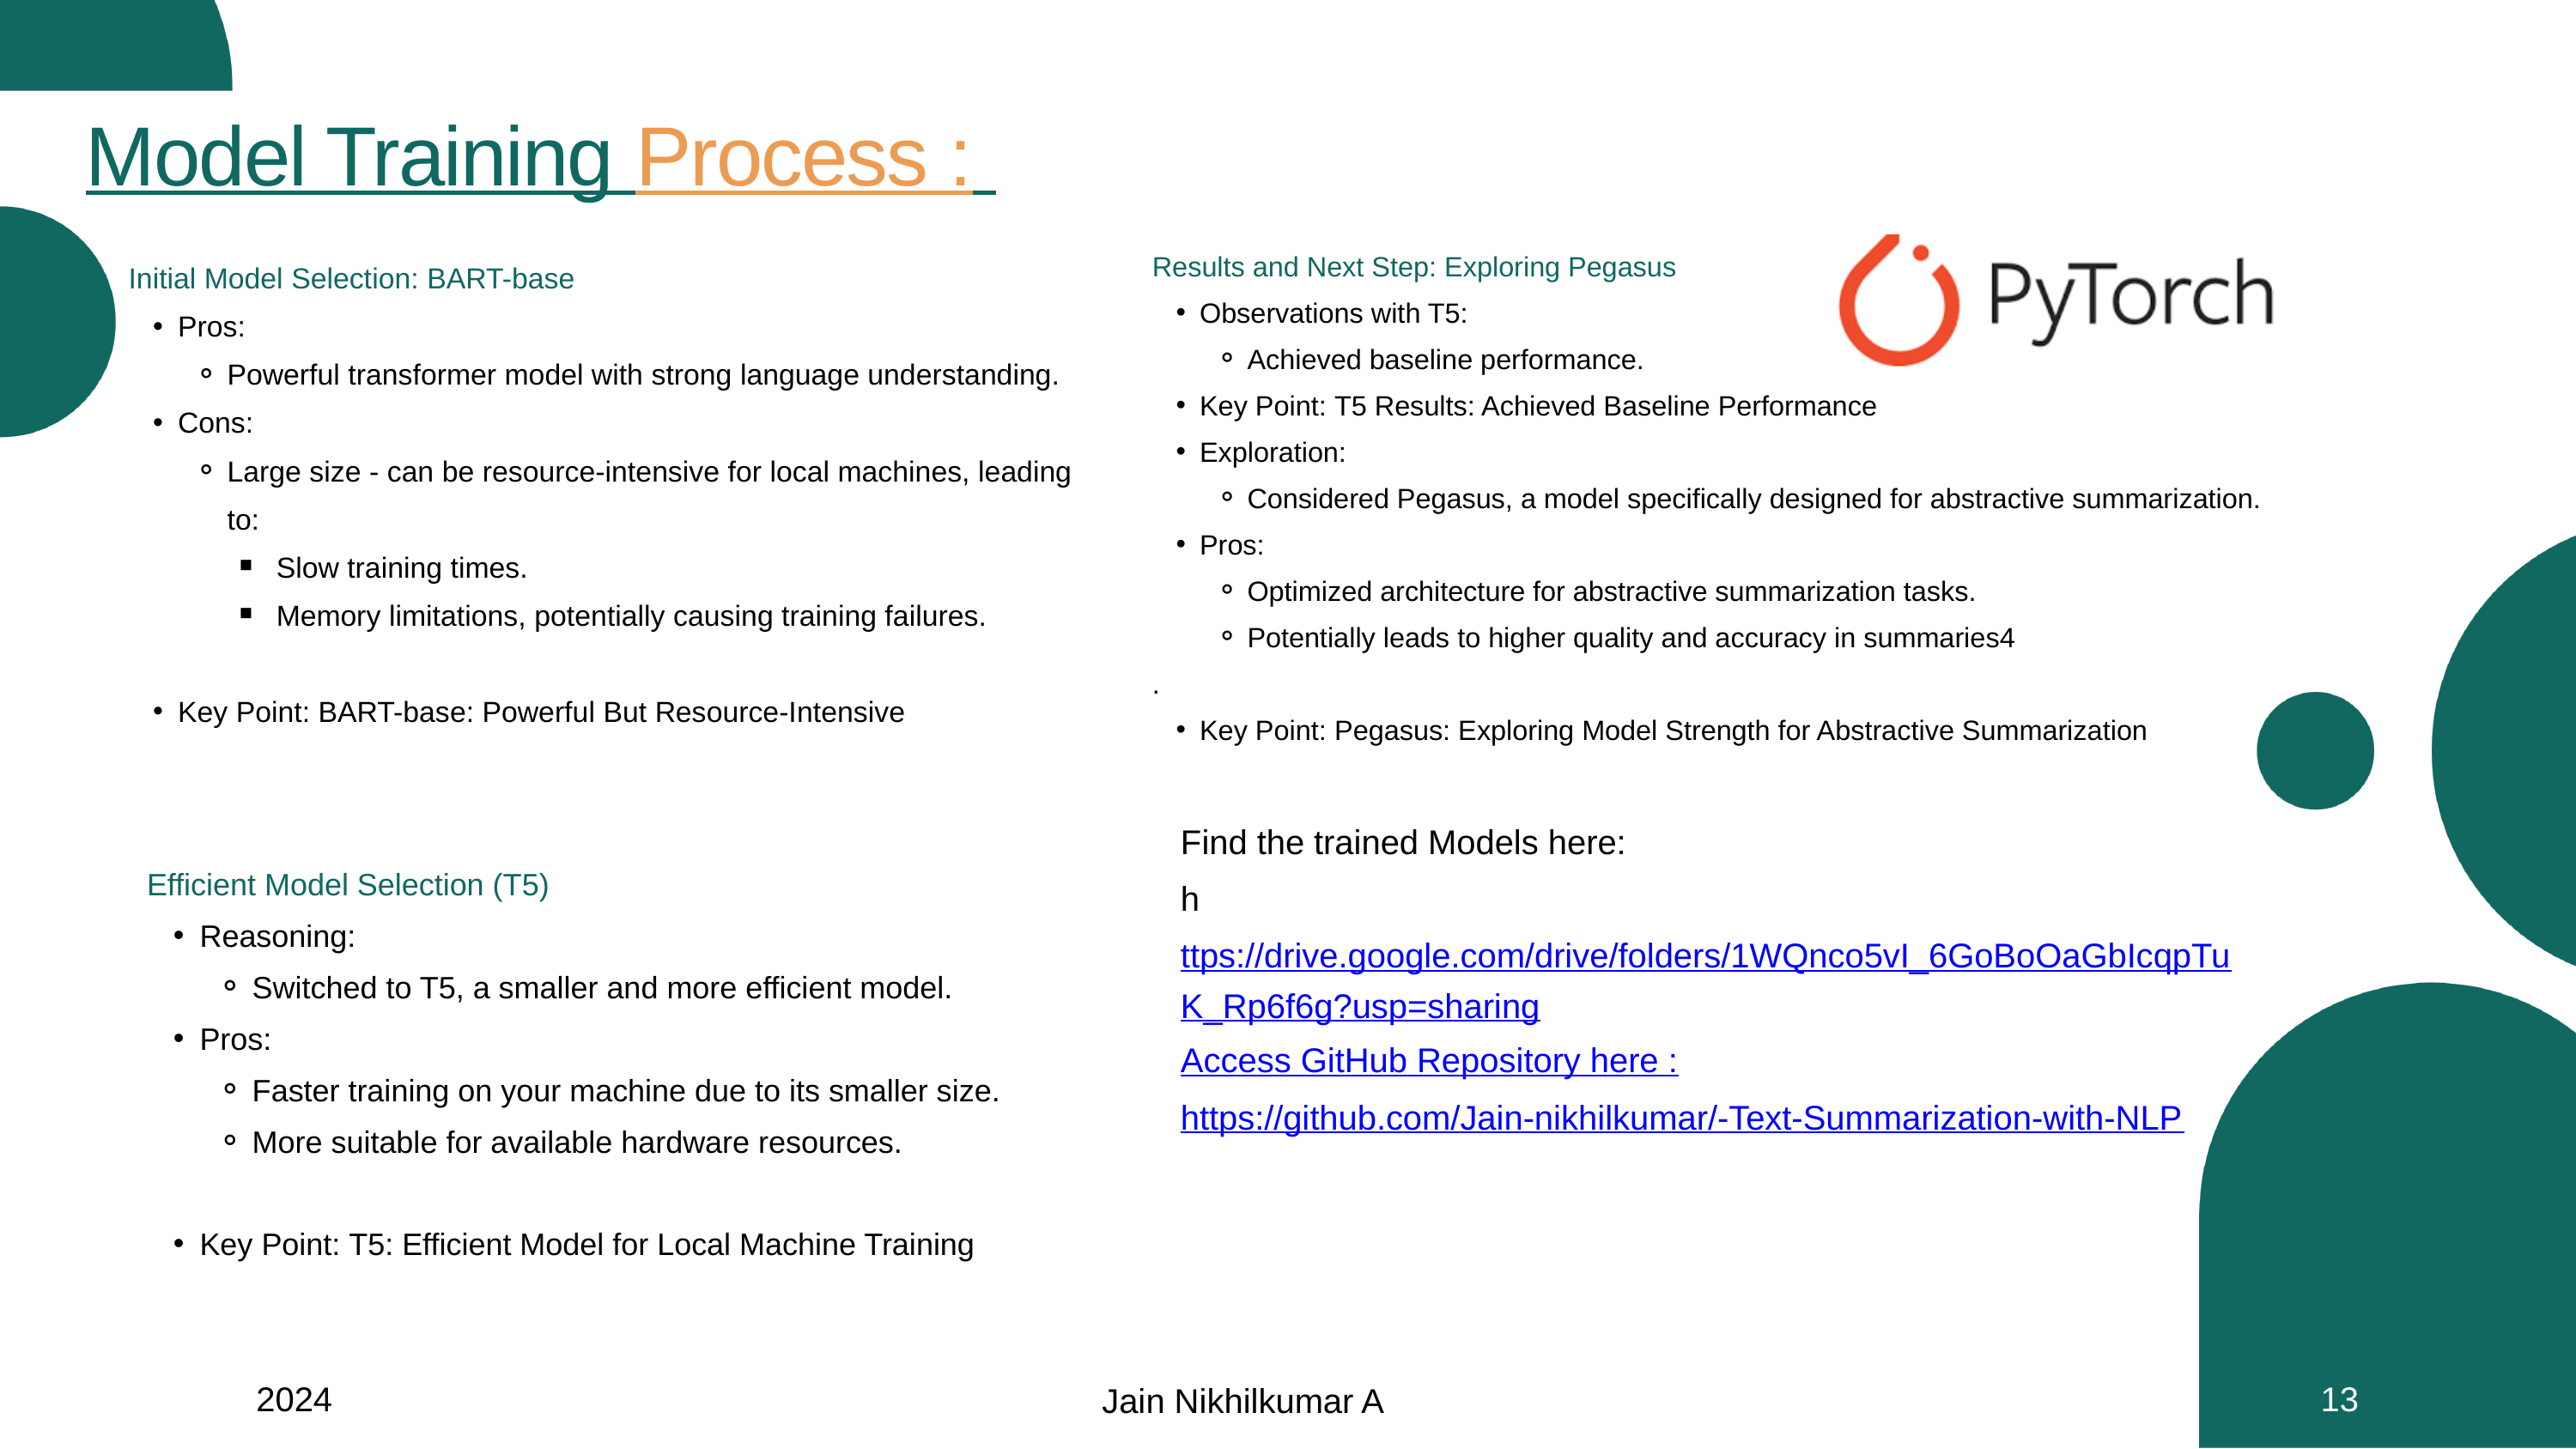

Model Training Process :

Results and Next Step: Exploring Pegasus
Observations with T5:
Achieved baseline performance.
Key Point: T5 Results: Achieved Baseline Performance
Exploration:
Considered Pegasus, a model specifically designed for abstractive summarization.
Pros:
Optimized architecture for abstractive summarization tasks.
Potentially leads to higher quality and accuracy in summaries4
.
Key Point: Pegasus: Exploring Model Strength for Abstractive Summarization

Initial Model Selection: BART-base
Pros:
Powerful transformer model with strong language understanding.
Cons:
Large size - can be resource-intensive for local machines, leading to:
Slow training times.
Memory limitations, potentially causing training failures.

Key Point: BART-base: Powerful But Resource-Intensive

Find the trained Models here:
https://drive.google.com/drive/folders/1WQnco5vI_6GoBoOaGbIcqpTuK_Rp6f6g?usp=sharing
Efficient Model Selection (T5)
Reasoning:
Switched to T5, a smaller and more efficient model.
Pros:
Faster training on your machine due to its smaller size.
More suitable for available hardware resources.

Key Point: T5: Efficient Model for Local Machine Training

Access GitHub Repository here :
https://github.com/Jain-nikhilkumar/-Text-Summarization-with-NLP

2024
13
Jain Nikhilkumar A